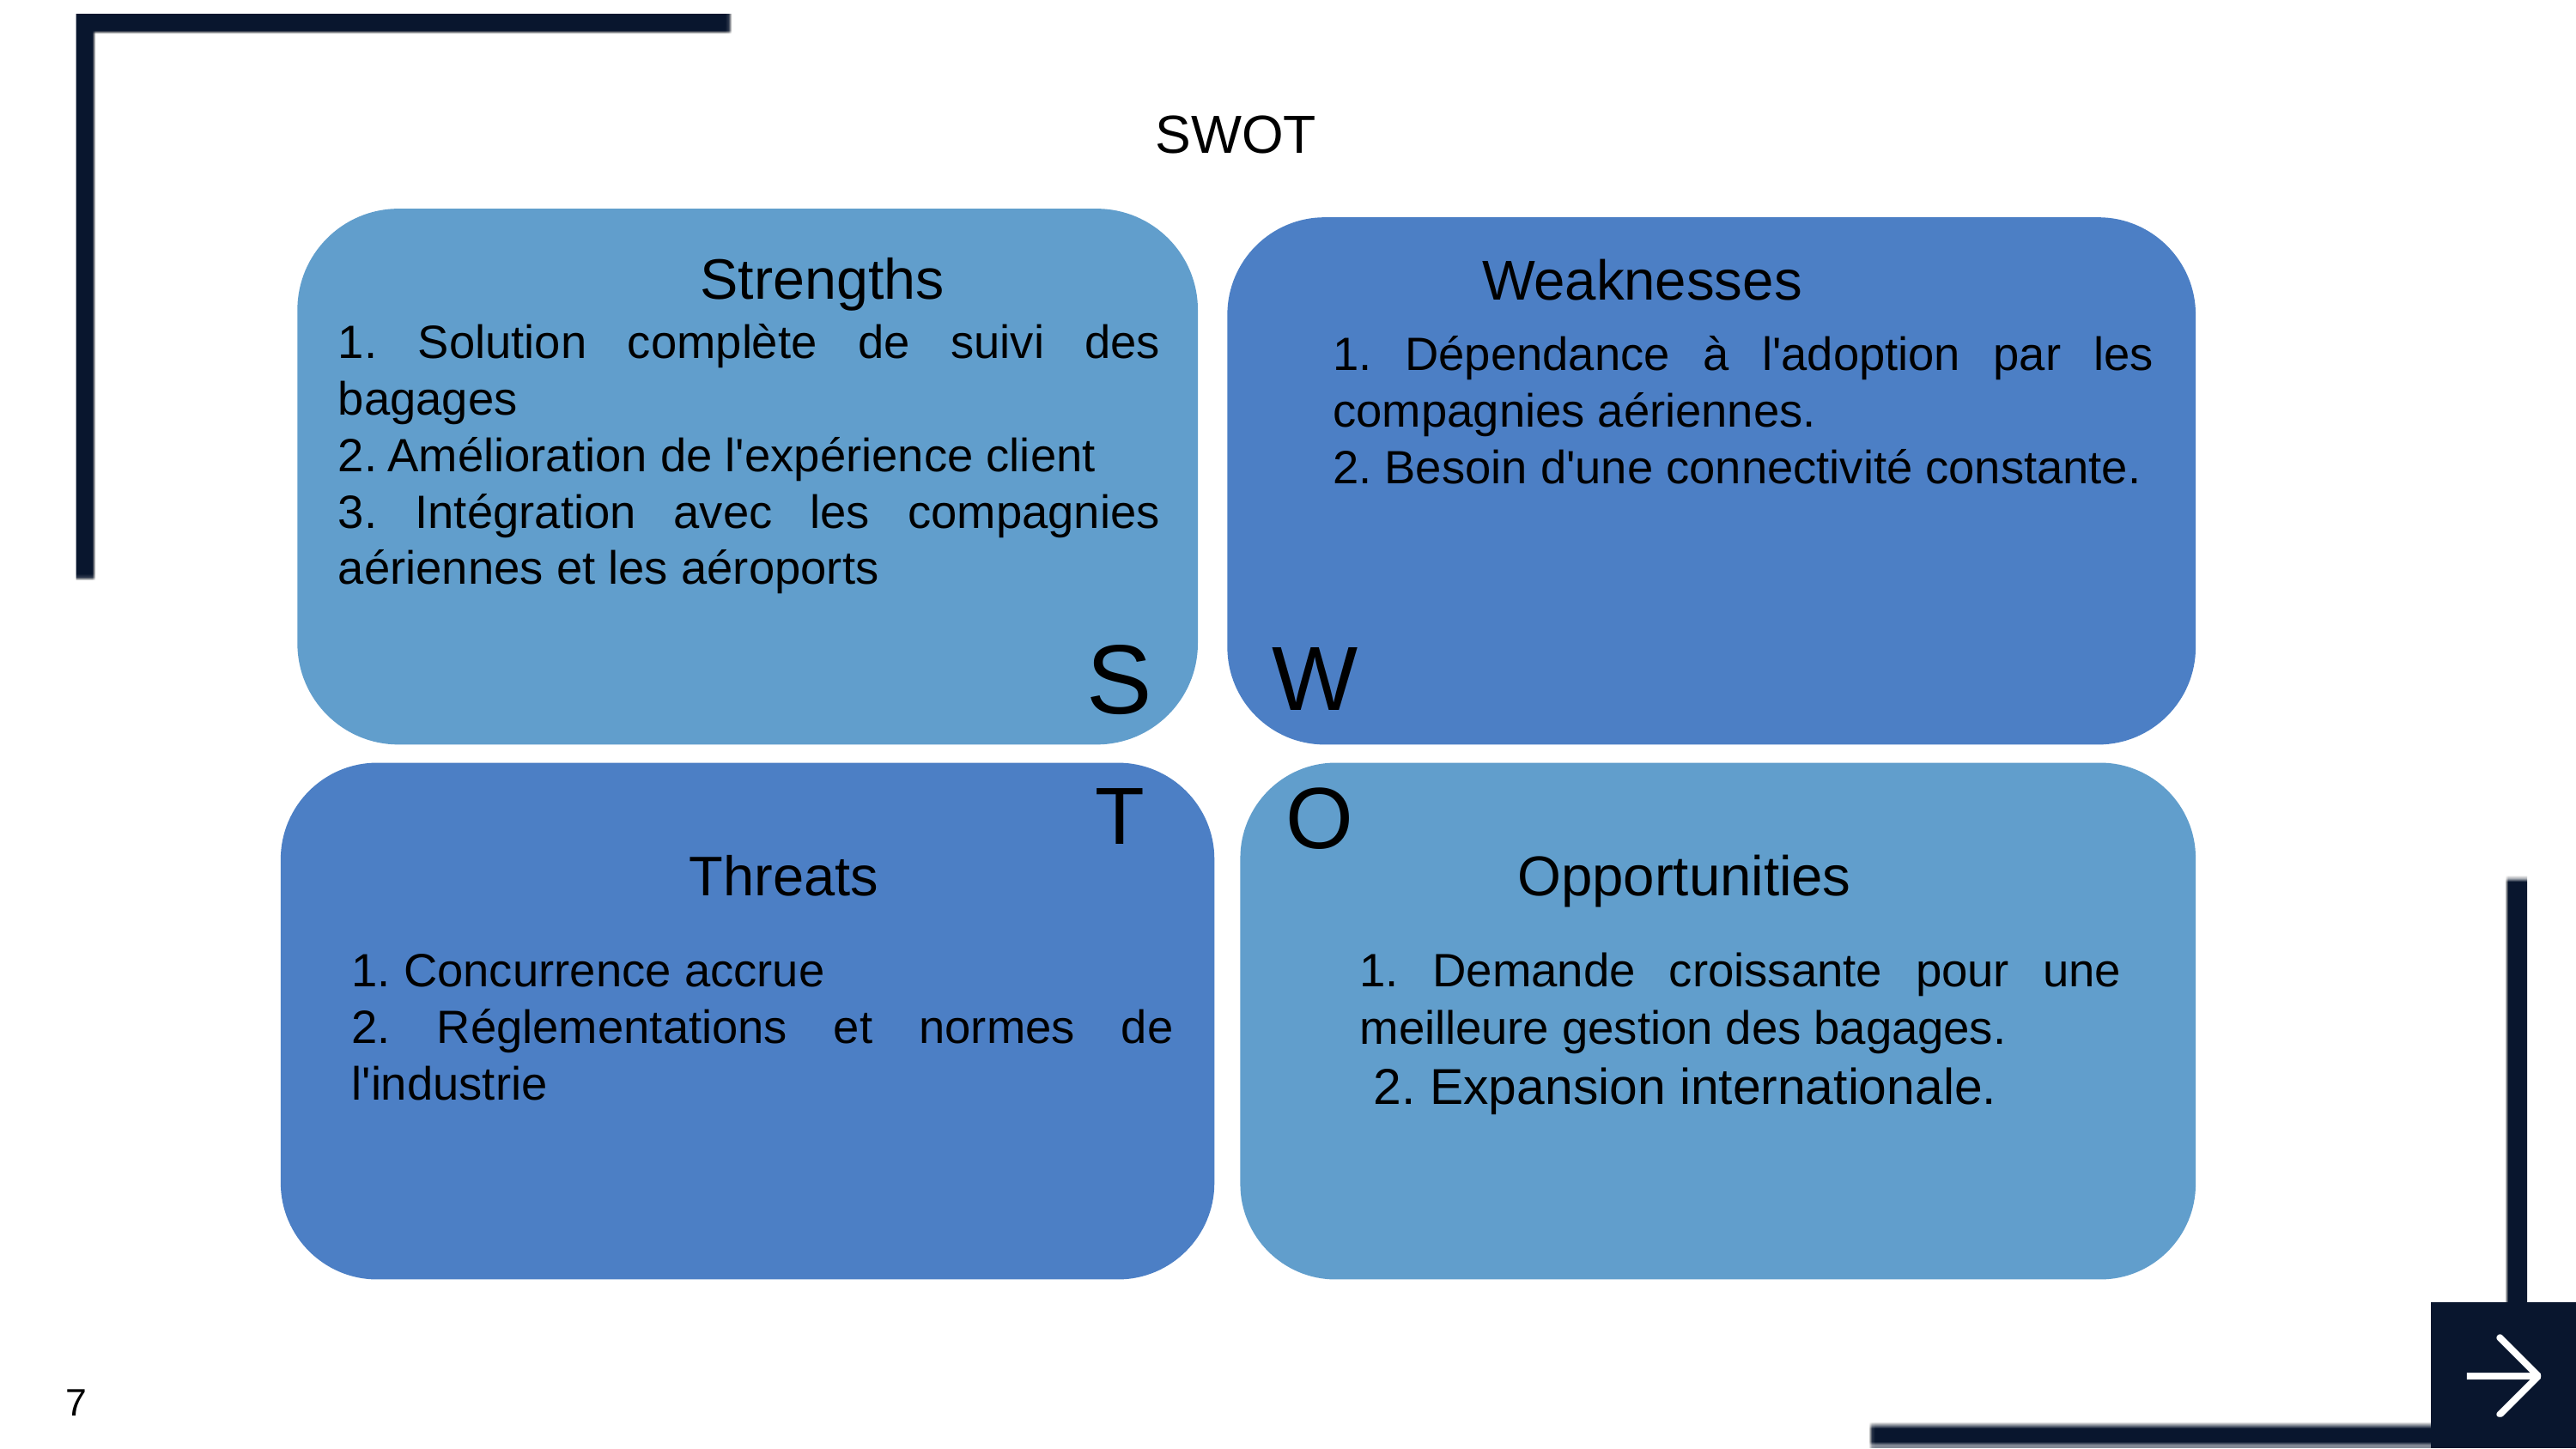

SWOT

Strengths
Weaknesses
1. Solution complète de suivi des bagages
2. Amélioration de l'expérience client
3. Intégration avec les compagnies aériennes et les aéroports
1. Dépendance à l'adoption par les compagnies aériennes.
2. Besoin d'une connectivité constante.

S
W
O

T

Threats
Opportunities
1. Concurrence accrue
2. Réglementations et normes de l'industrie
1. Demande croissante pour une meilleure gestion des bagages.
 2. Expansion internationale.

7